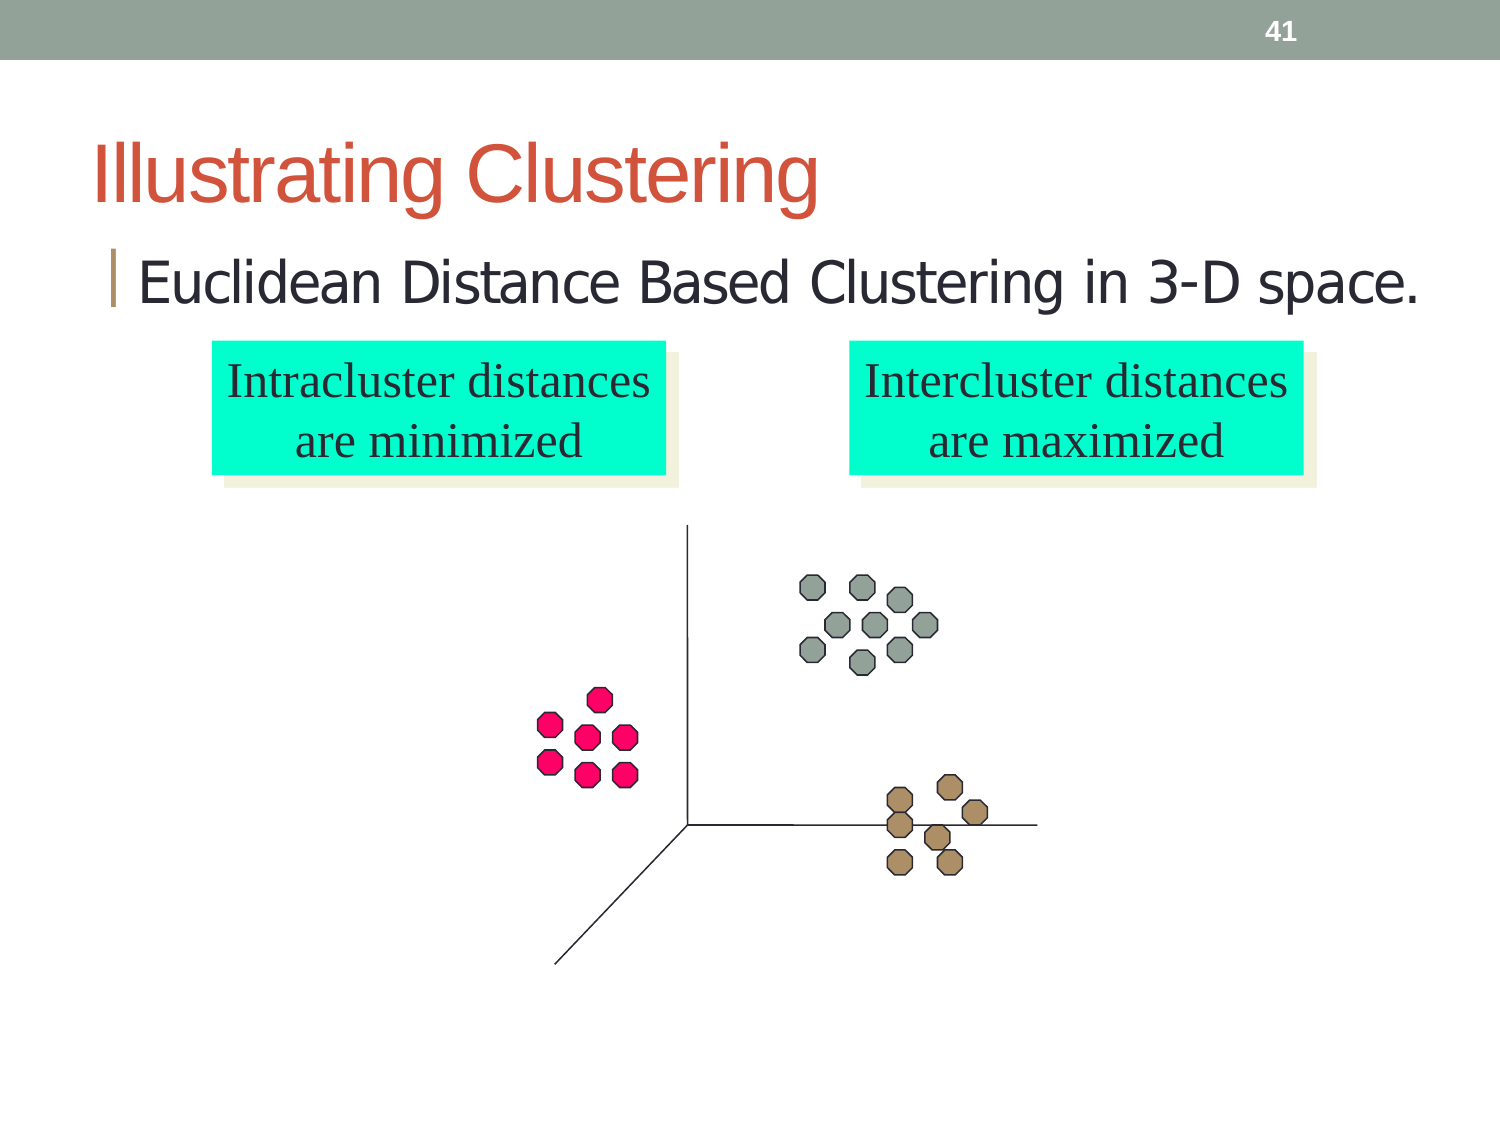

41
# Illustrating Clustering
Euclidean Distance Based Clustering in 3-D space.
Intracluster distances
are minimized
Intercluster distances
are maximized